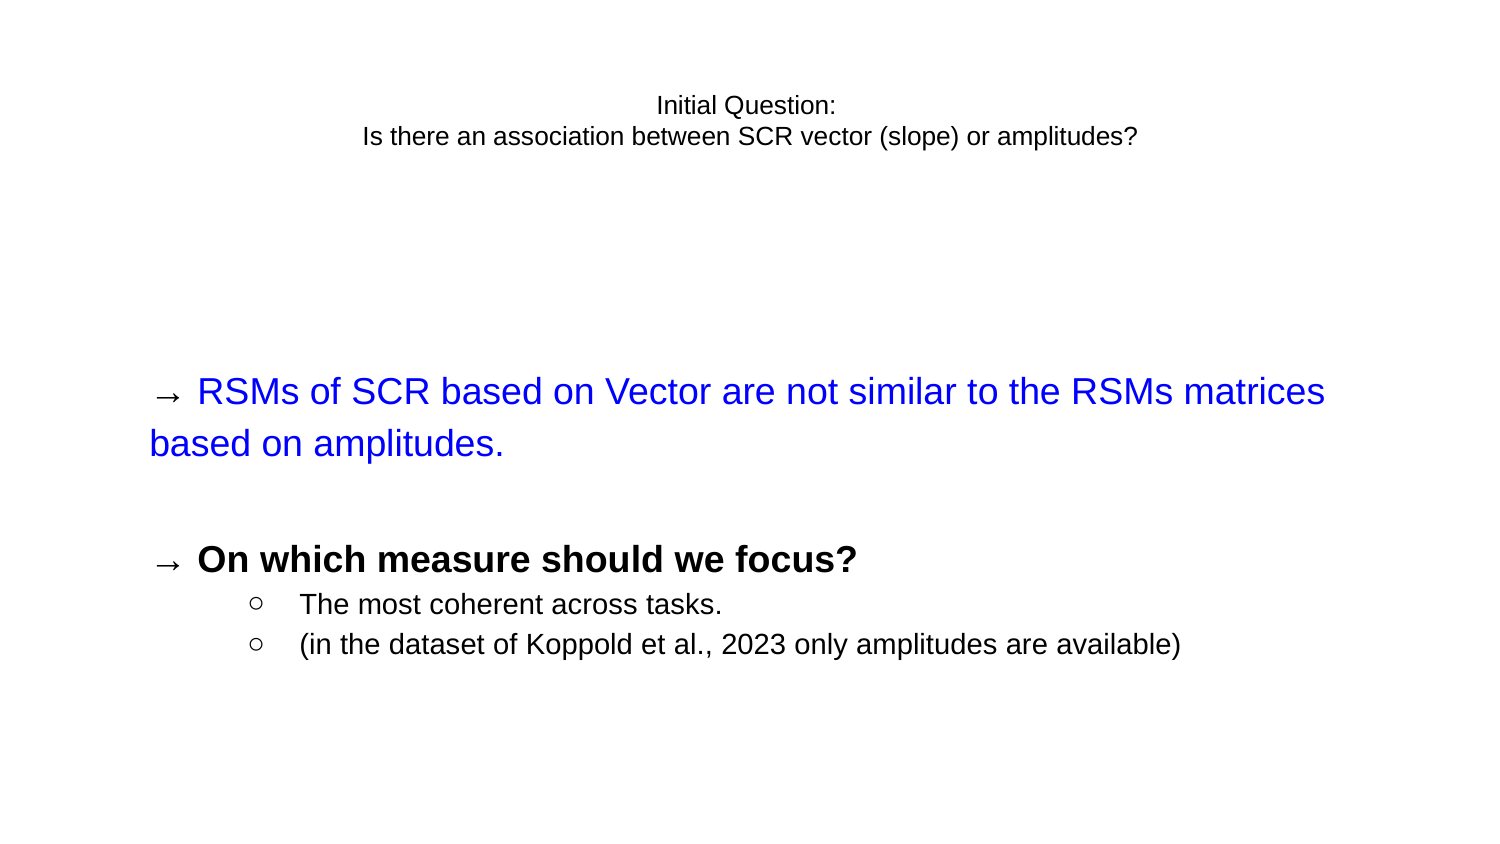

# Initial Question:
Is there an association between SCR vector (slope) or amplitudes?
→ RSMs of SCR based on Vector are not similar to the RSMs matrices based on amplitudes.
→ On which measure should we focus?
The most coherent across tasks.
(in the dataset of Koppold et al., 2023 only amplitudes are available)